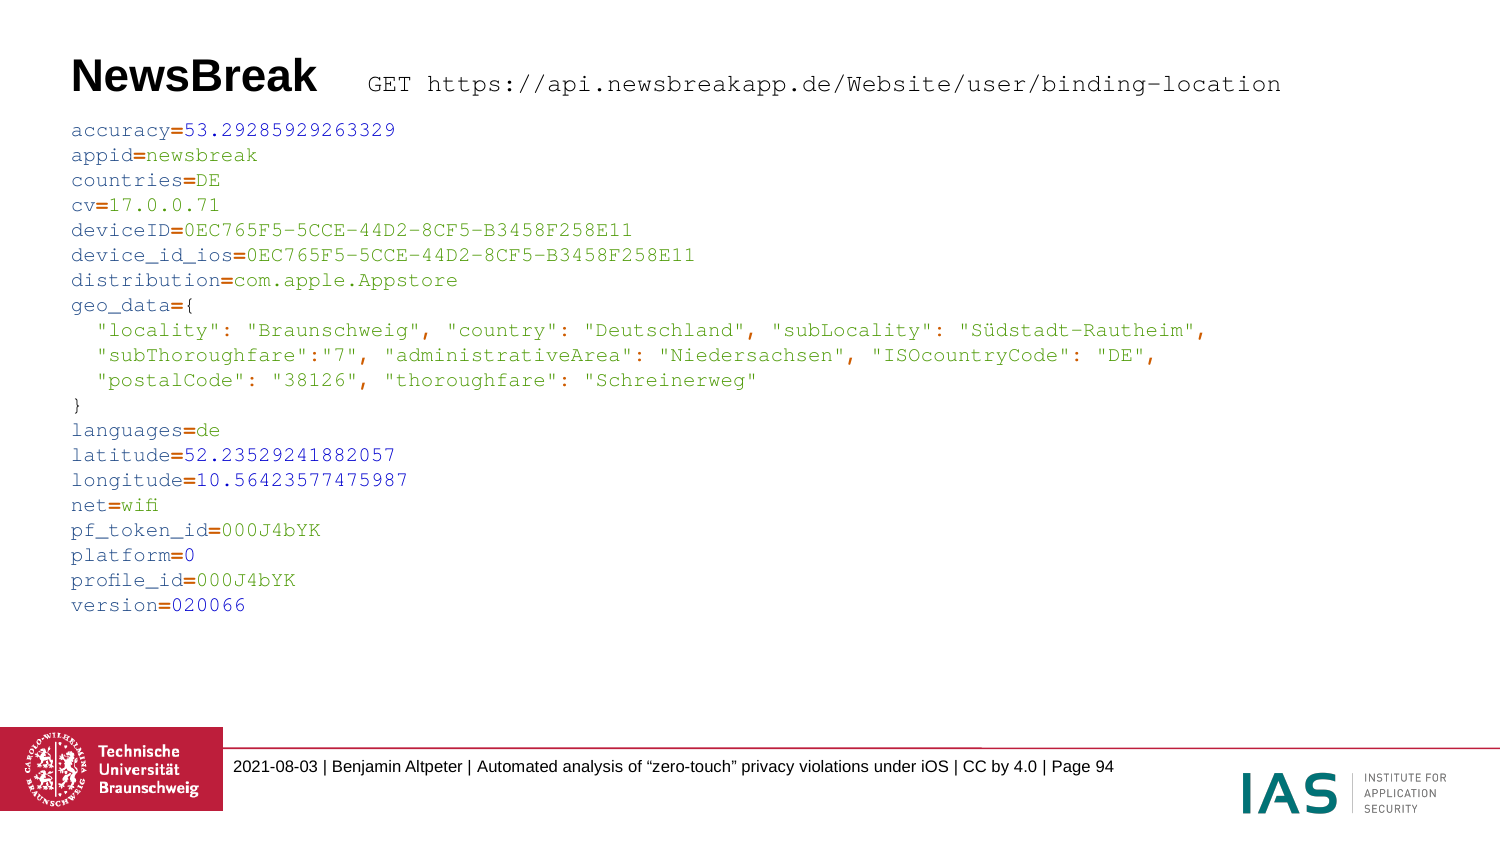

# NewsBreak
GET https://api.newsbreakapp.de/Website/user/binding-location
accuracy=53.29285929263329
appid=newsbreak
countries=DE
cv=17.0.0.71
deviceID=0EC765F5-5CCE-44D2-8CF5-B3458F258E11
device_id_ios=0EC765F5-5CCE-44D2-8CF5-B3458F258E11
distribution=com.apple.Appstore
geo_data={
  "locality": "Braunschweig", "country": "Deutschland", "subLocality": "Südstadt-Rautheim",
  "subThoroughfare":"7", "administrativeArea": "Niedersachsen", "ISOcountryCode": "DE",
  "postalCode": "38126", "thoroughfare": "Schreinerweg"
}
languages=de
latitude=52.23529241882057
longitude=10.56423577475987
net=wifi
pf_token_id=000J4bYK
platform=0
profile_id=000J4bYK
version=020066